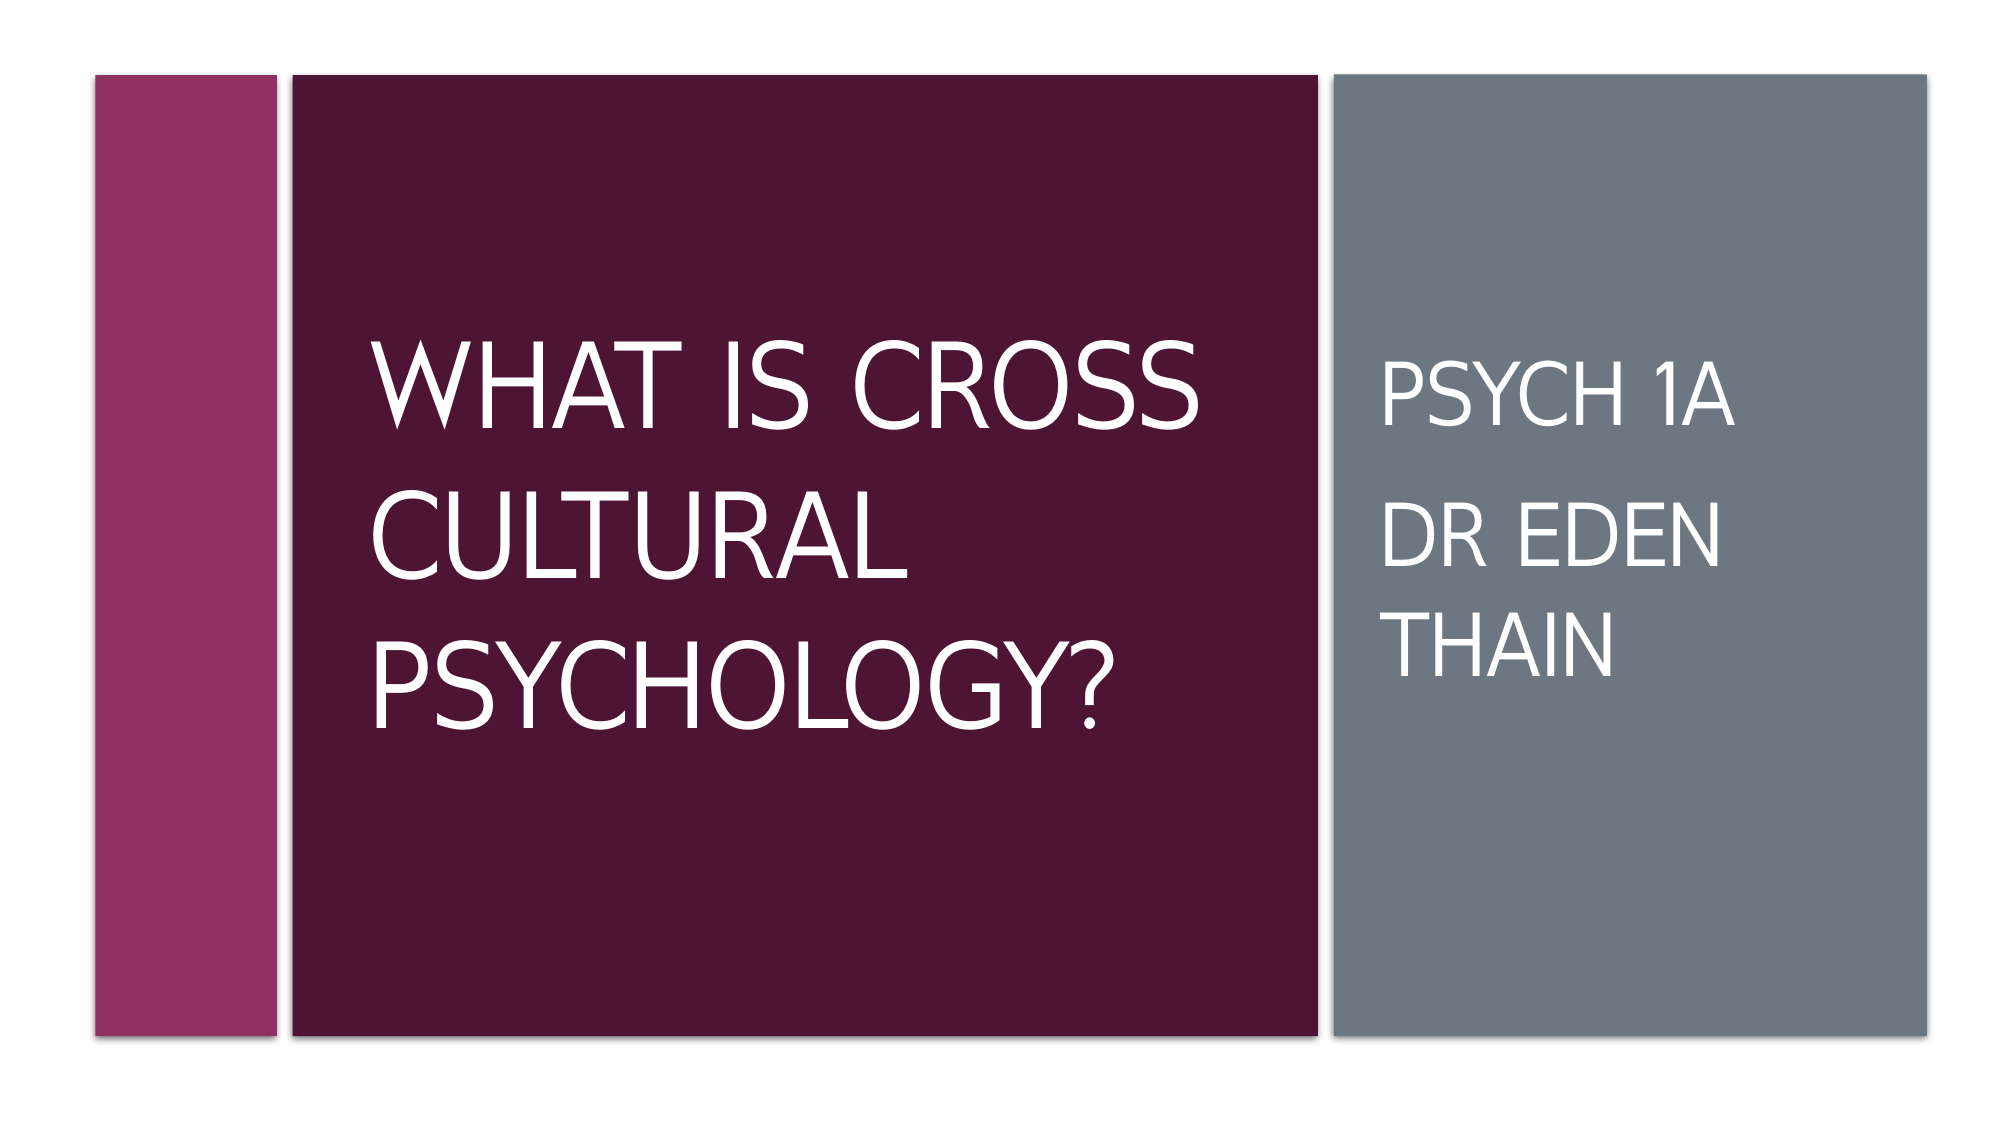

Psych 1a
Dr Eden Thain
# What is Cross Cultural Psychology?